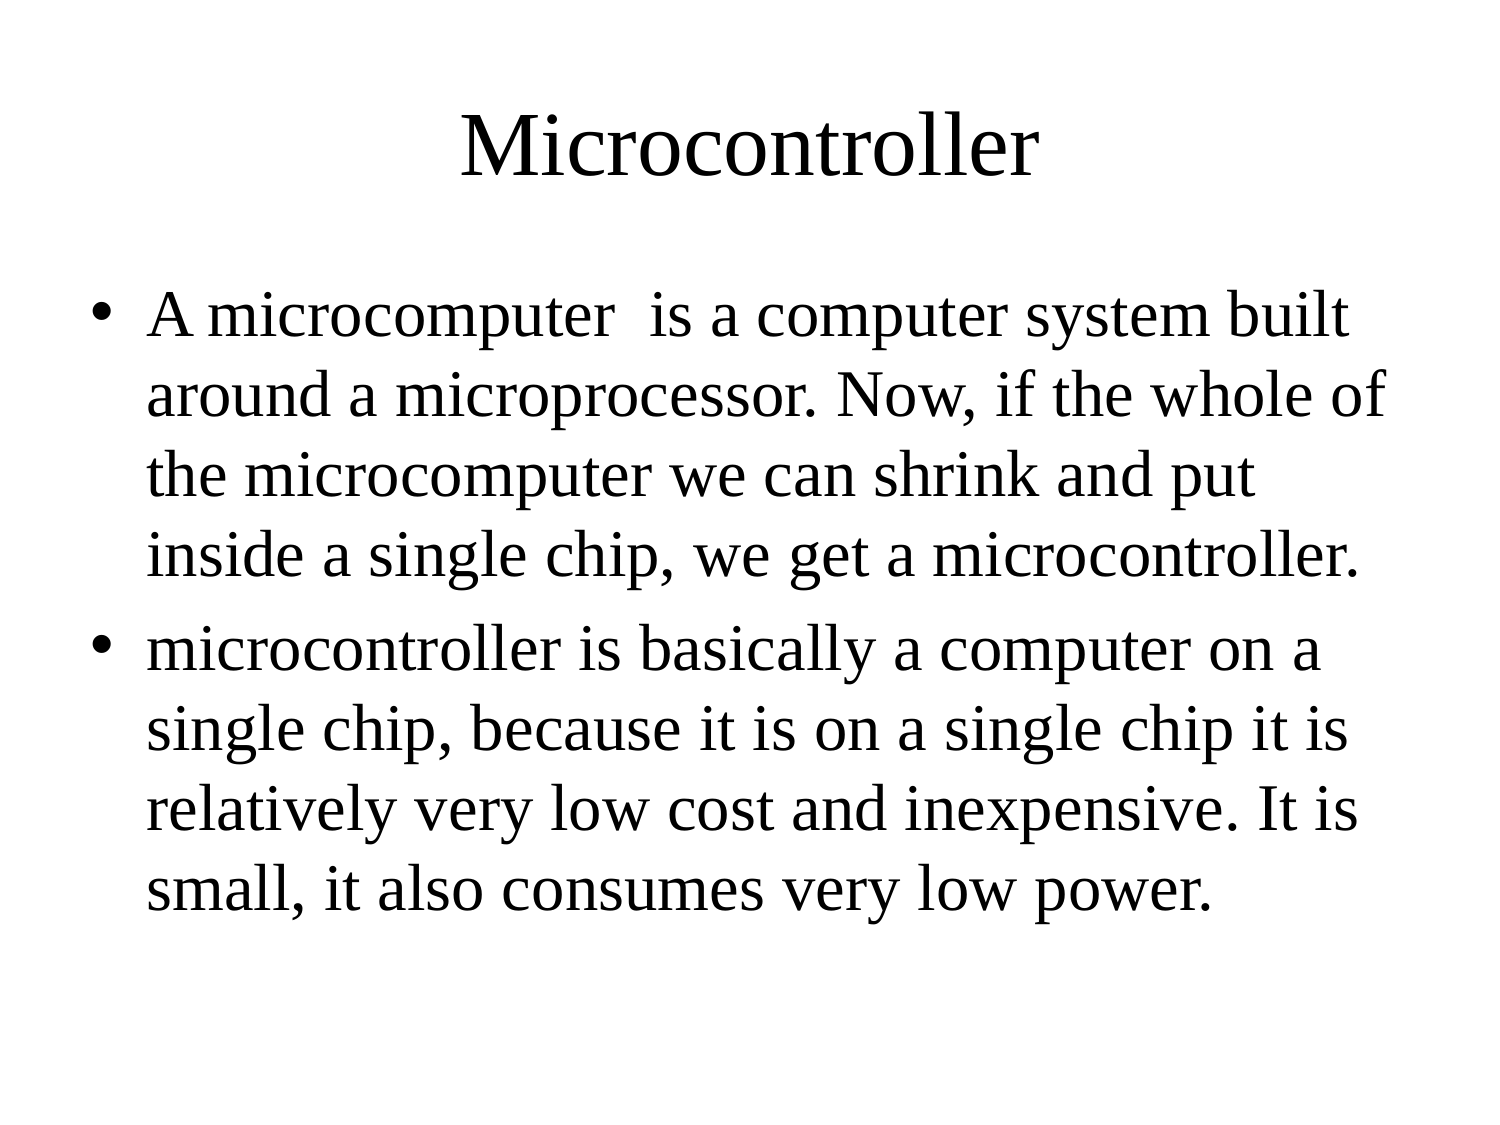

# Microcontroller
A microcomputer  is a computer system built around a microprocessor. Now, if the whole of the microcomputer we can shrink and put inside a single chip, we get a microcontroller.
microcontroller is basically a computer on a single chip, because it is on a single chip it is relatively very low cost and inexpensive. It is small, it also consumes very low power.